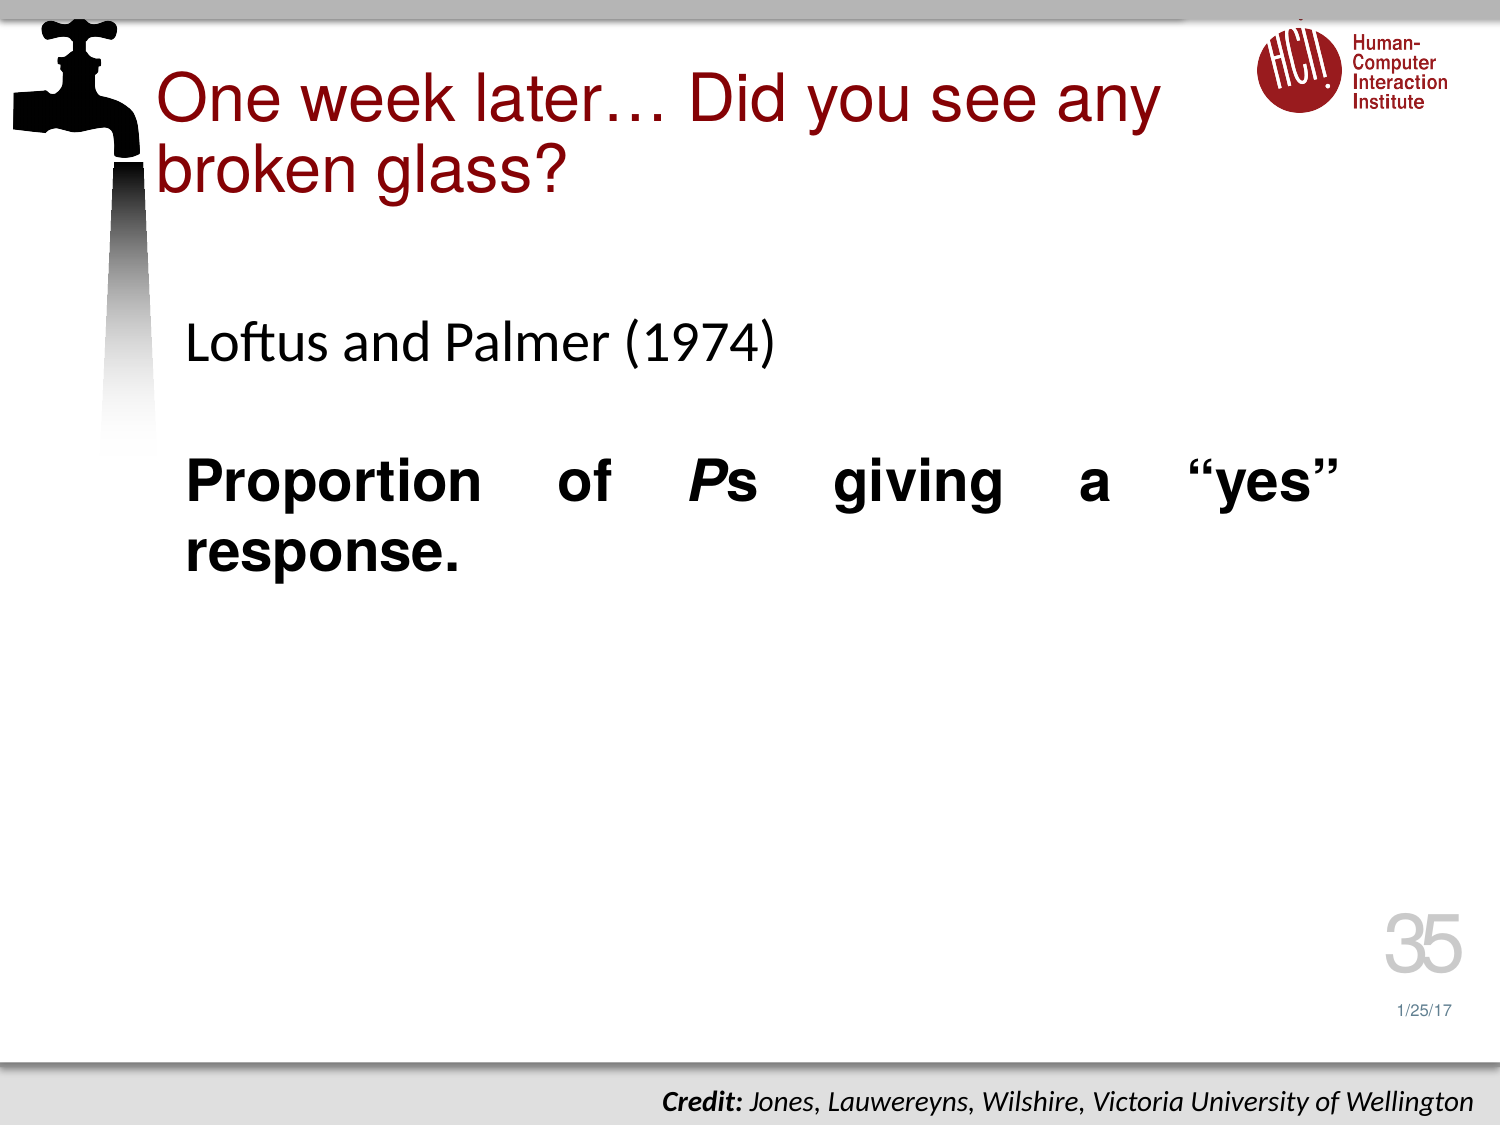

# One week later… Did you see any broken glass?
Loftus and Palmer (1974)

Proportion of Ps giving a “yes” response.

35
1/25/17
Credit: Jones, Lauwereyns, Wilshire, Victoria University of Wellington